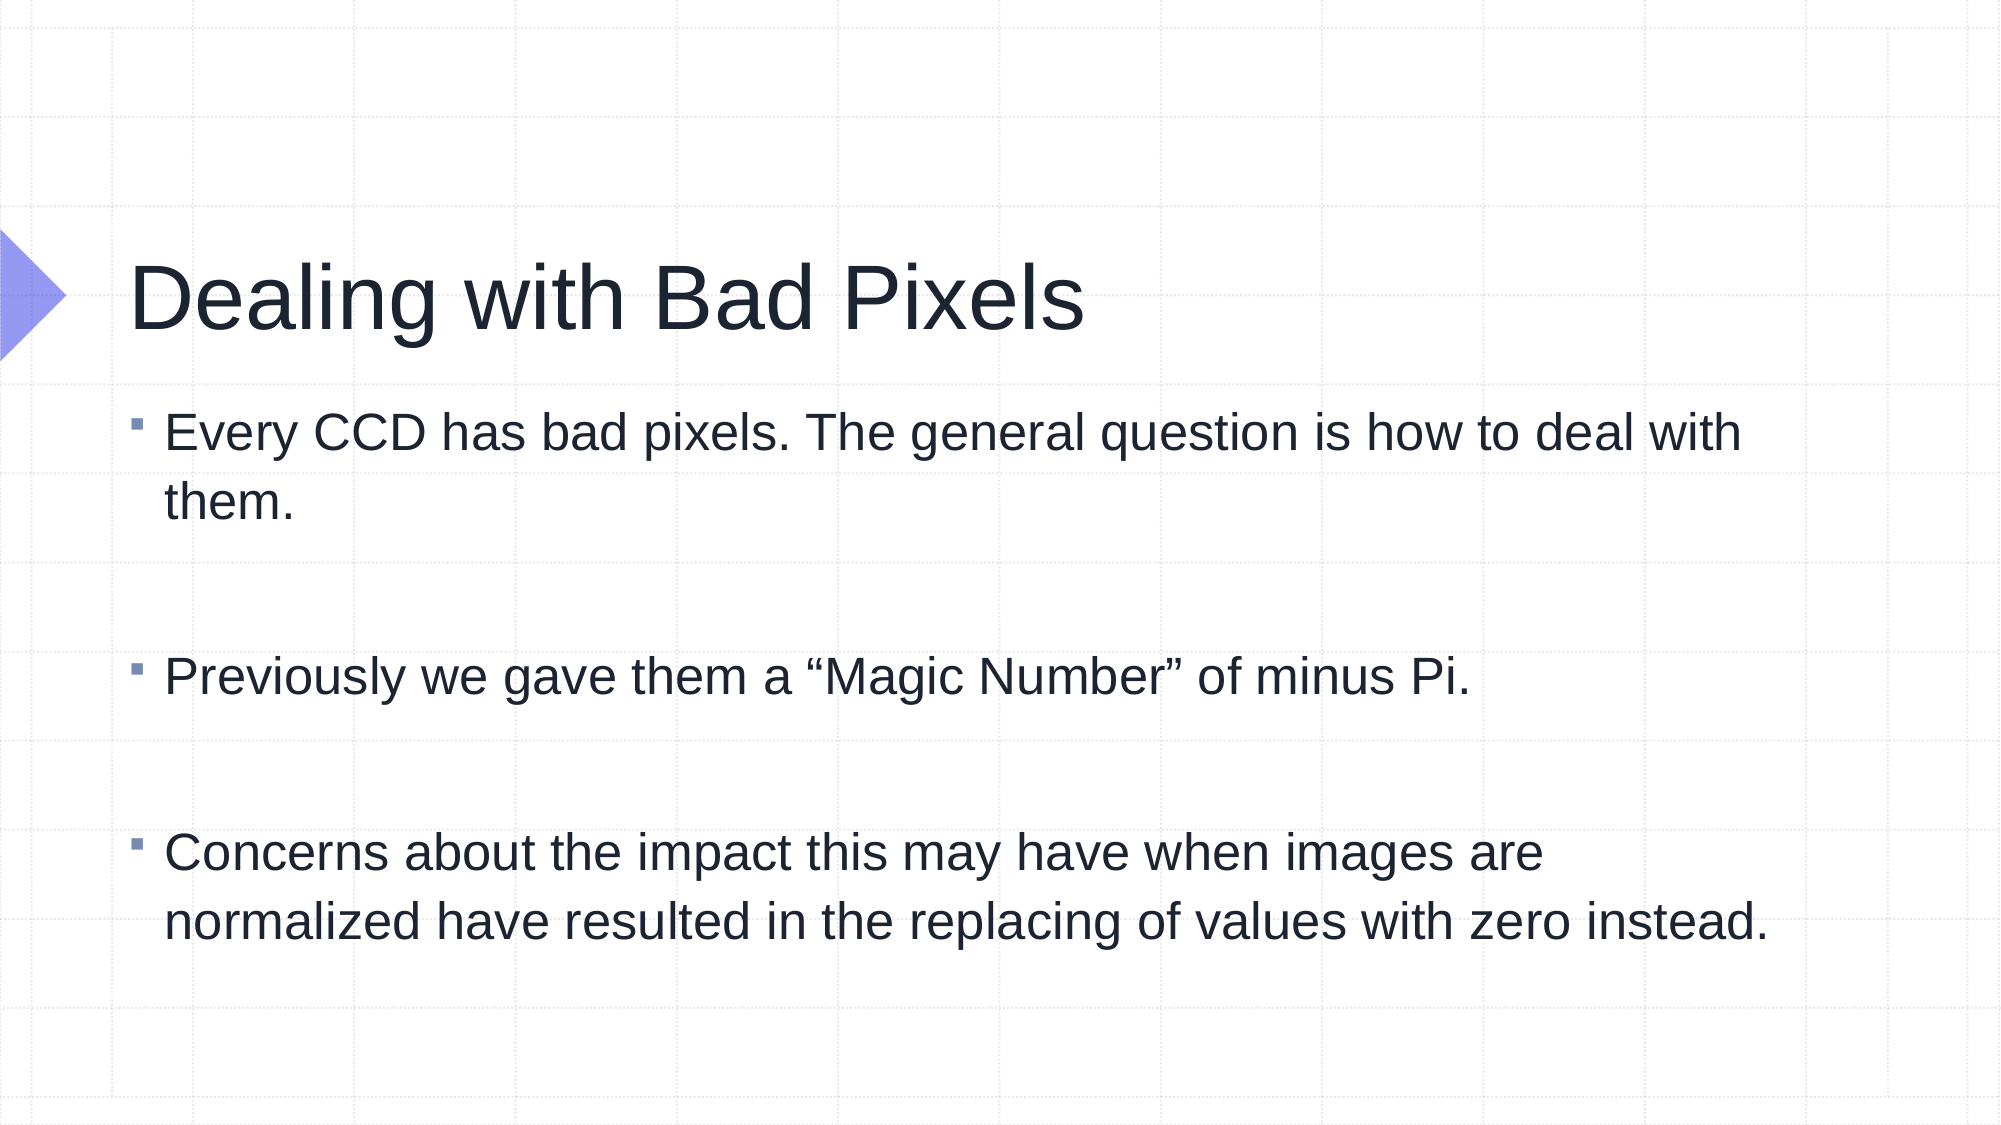

# Dealing with Bad Pixels
Every CCD has bad pixels. The general question is how to deal with them.

Previously we gave them a “Magic Number” of minus Pi.

Concerns about the impact this may have when images are normalized have resulted in the replacing of values with zero instead.